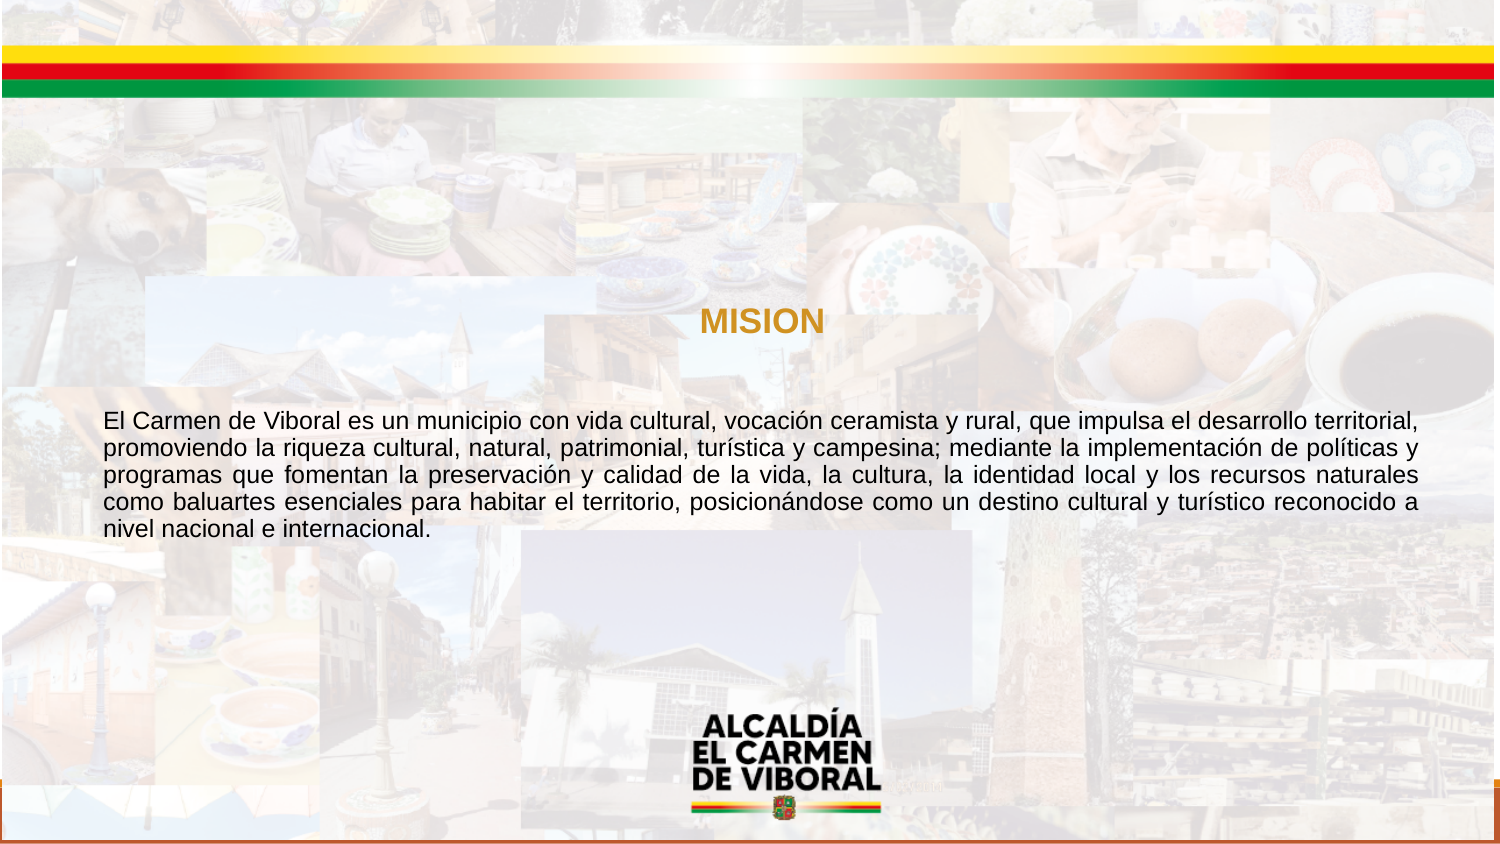

MISION

El Carmen de Viboral es un municipio con vida cultural, vocación ceramista y rural, que impulsa el desarrollo territorial, promoviendo la riqueza cultural, natural, patrimonial, turística y campesina; mediante la implementación de políticas y programas que fomentan la preservación y calidad de la vida, la cultura, la identidad local y los recursos naturales como baluartes esenciales para habitar el territorio, posicionándose como un destino cultural y turístico reconocido a nivel nacional e internacional.